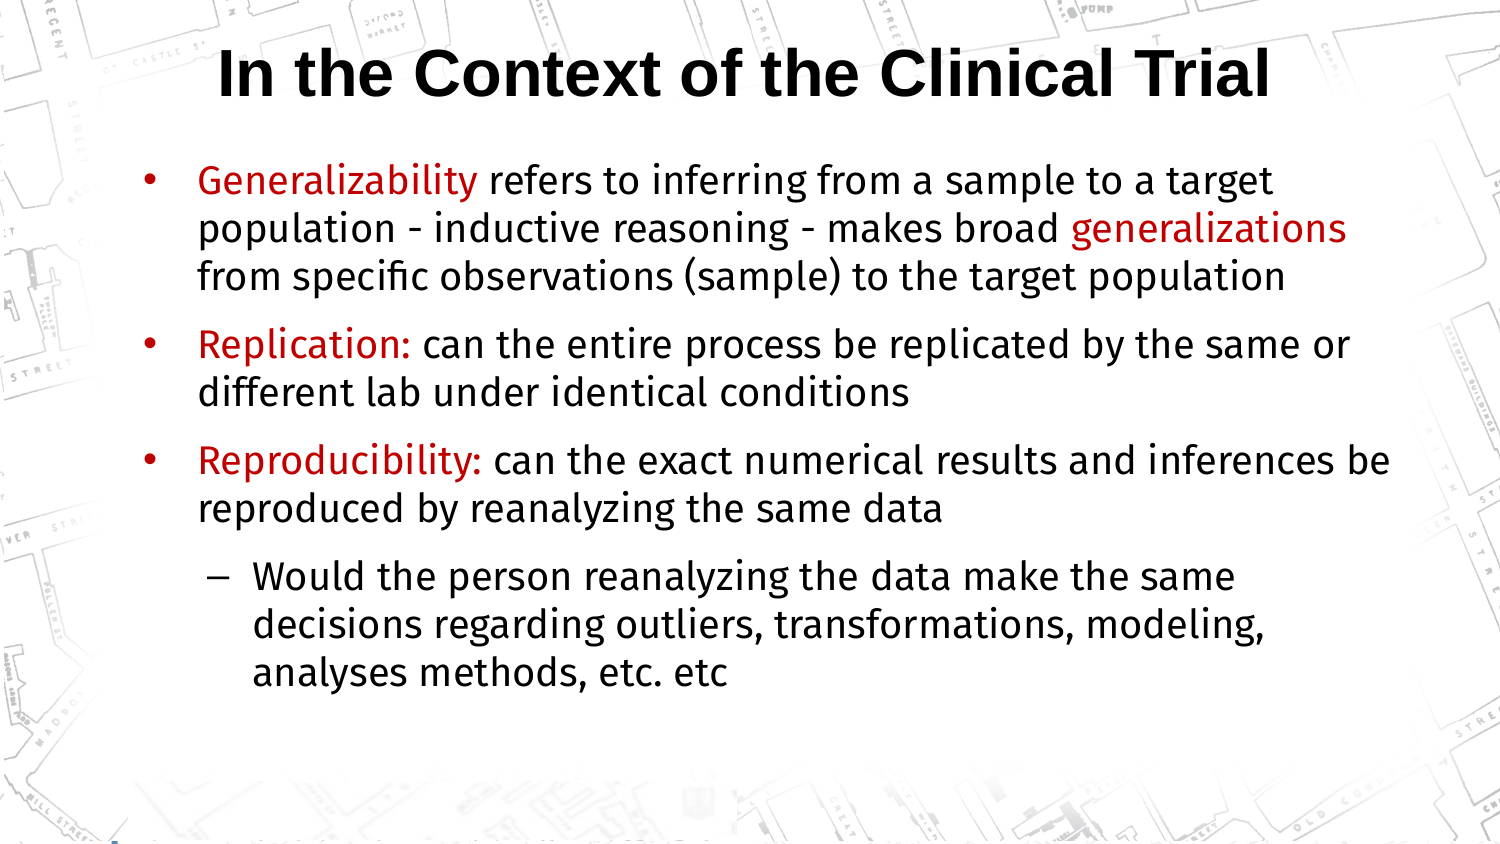

# In the Context of the Clinical Trial
Generalizability refers to inferring from a sample to a target population - inductive reasoning - makes broad generalizations from specific observations (sample) to the target population
Replication: can the entire process be replicated by the same or different lab under identical conditions
Reproducibility: can the exact numerical results and inferences be reproduced by reanalyzing the same data
Would the person reanalyzing the data make the same decisions regarding outliers, transformations, modeling, analyses methods, etc. etc